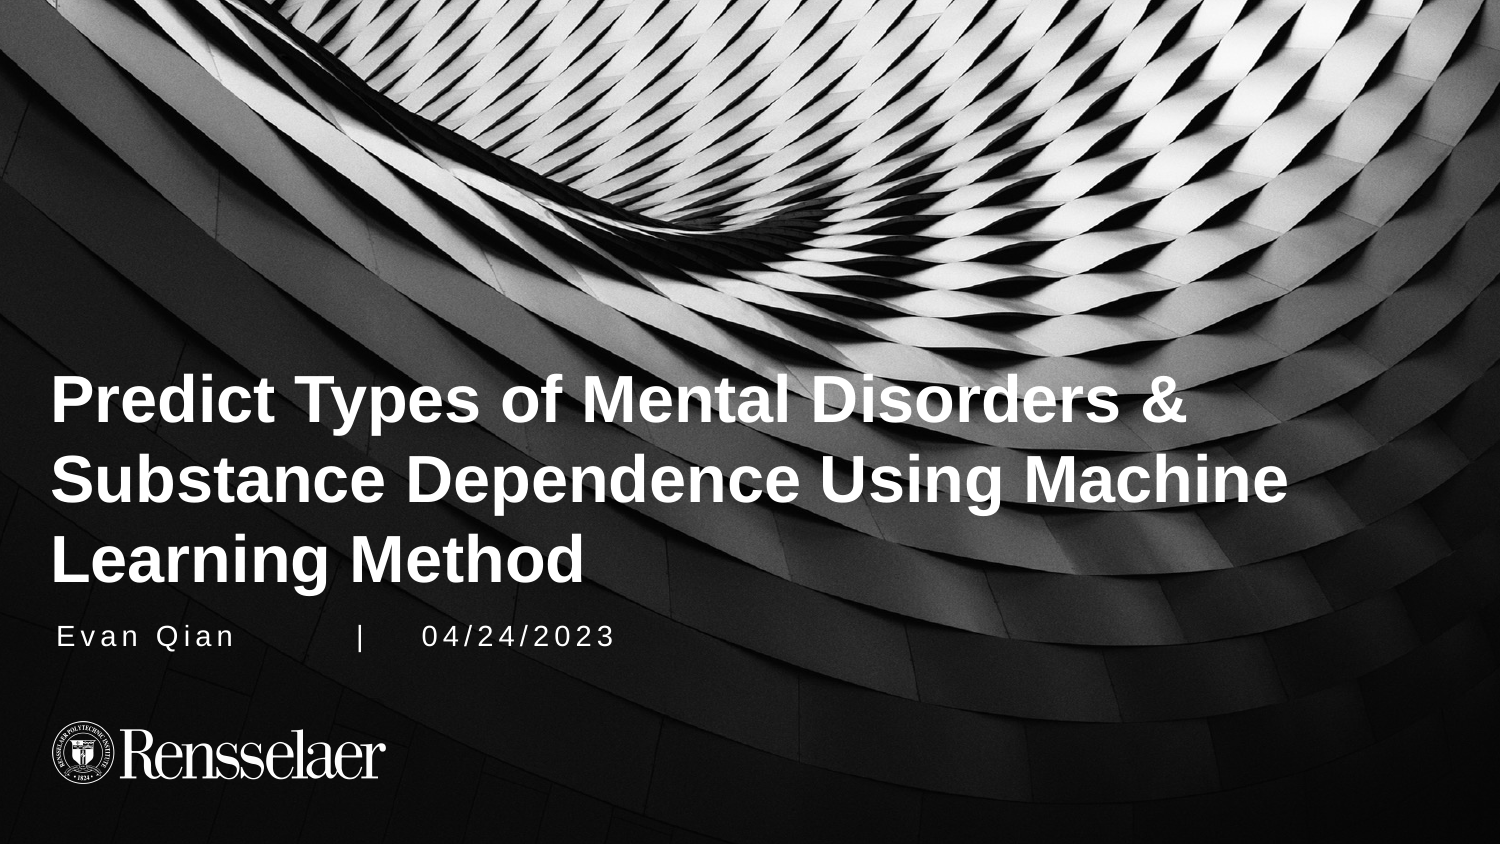

# Predict Types of Mental Disorders & Substance Dependence Using Machine Learning Method
Evan Qian	|    04/24/2023